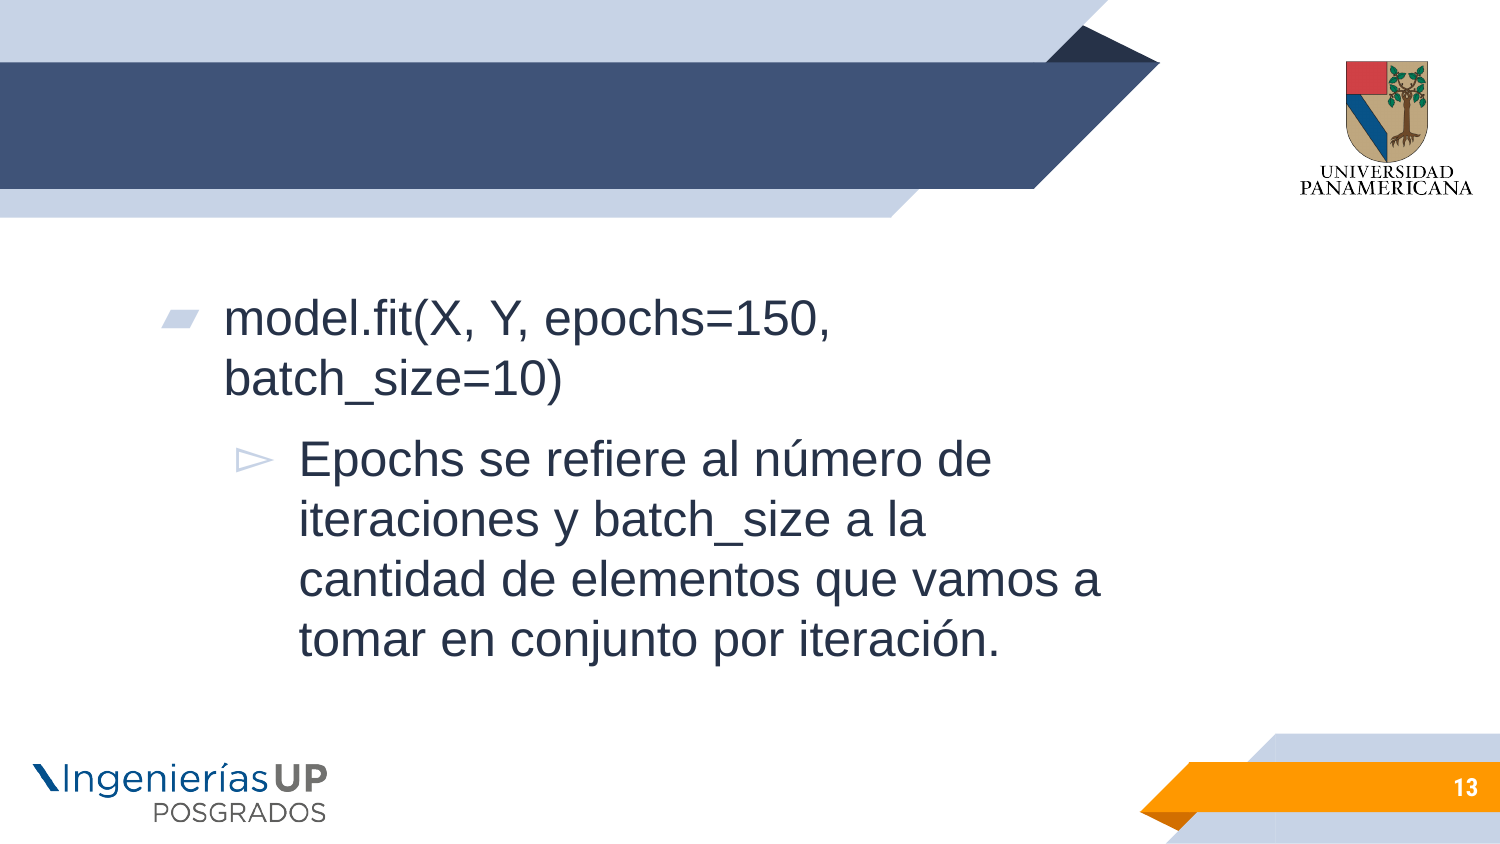

#
model.fit(X, Y, epochs=150, batch_size=10)
Epochs se refiere al número de iteraciones y batch_size a la cantidad de elementos que vamos a tomar en conjunto por iteración.
13